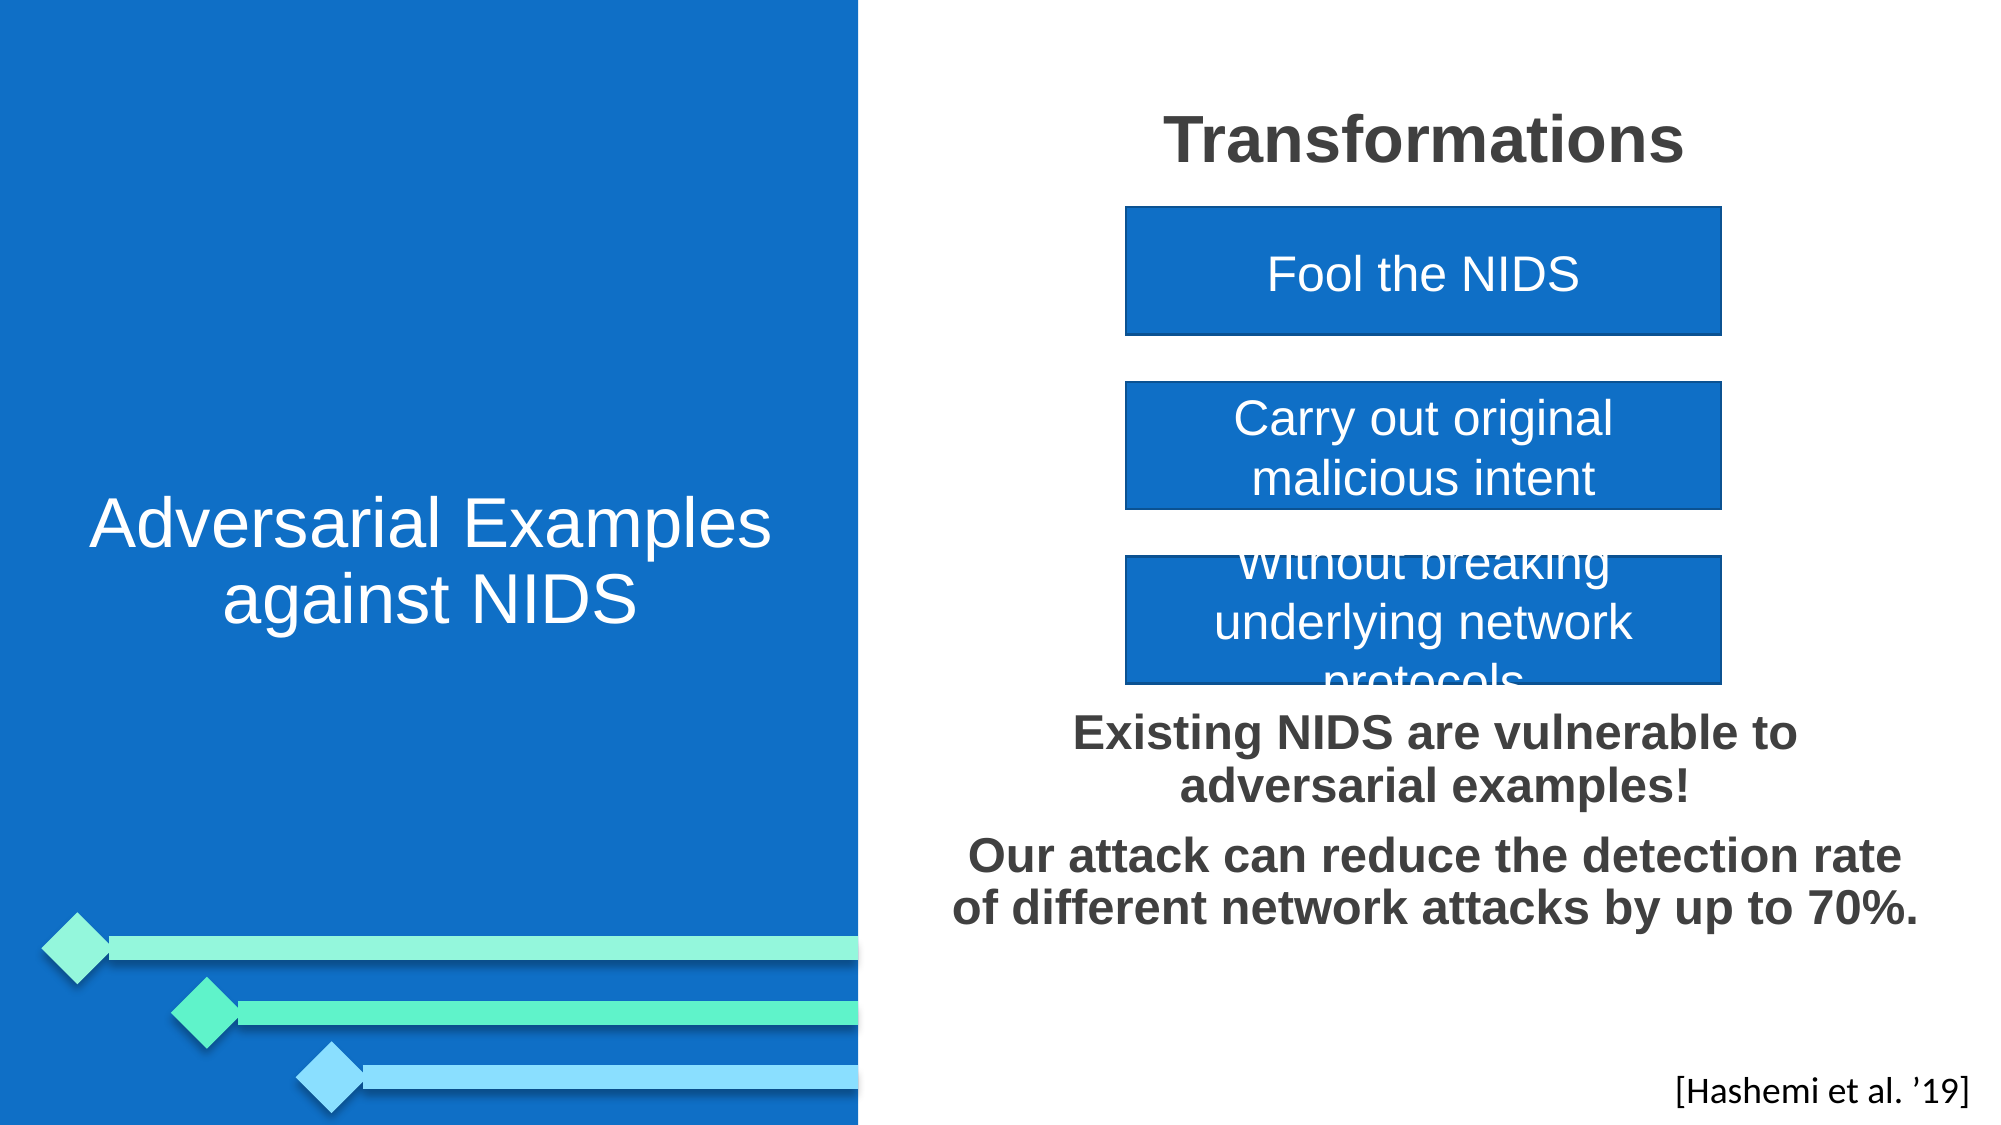

Transformations

Existing NIDS are vulnerable to adversarial examples!
Our attack can reduce the detection rate of different network attacks by up to 70%.

Changing the delay between packets
Splitting a packet
Injecting fake packets
Fool the NIDS
Carry out original malicious intent
Without breaking underlying network protocols
# Adversarial Examples against NIDS
[Hashemi et al. ’19]